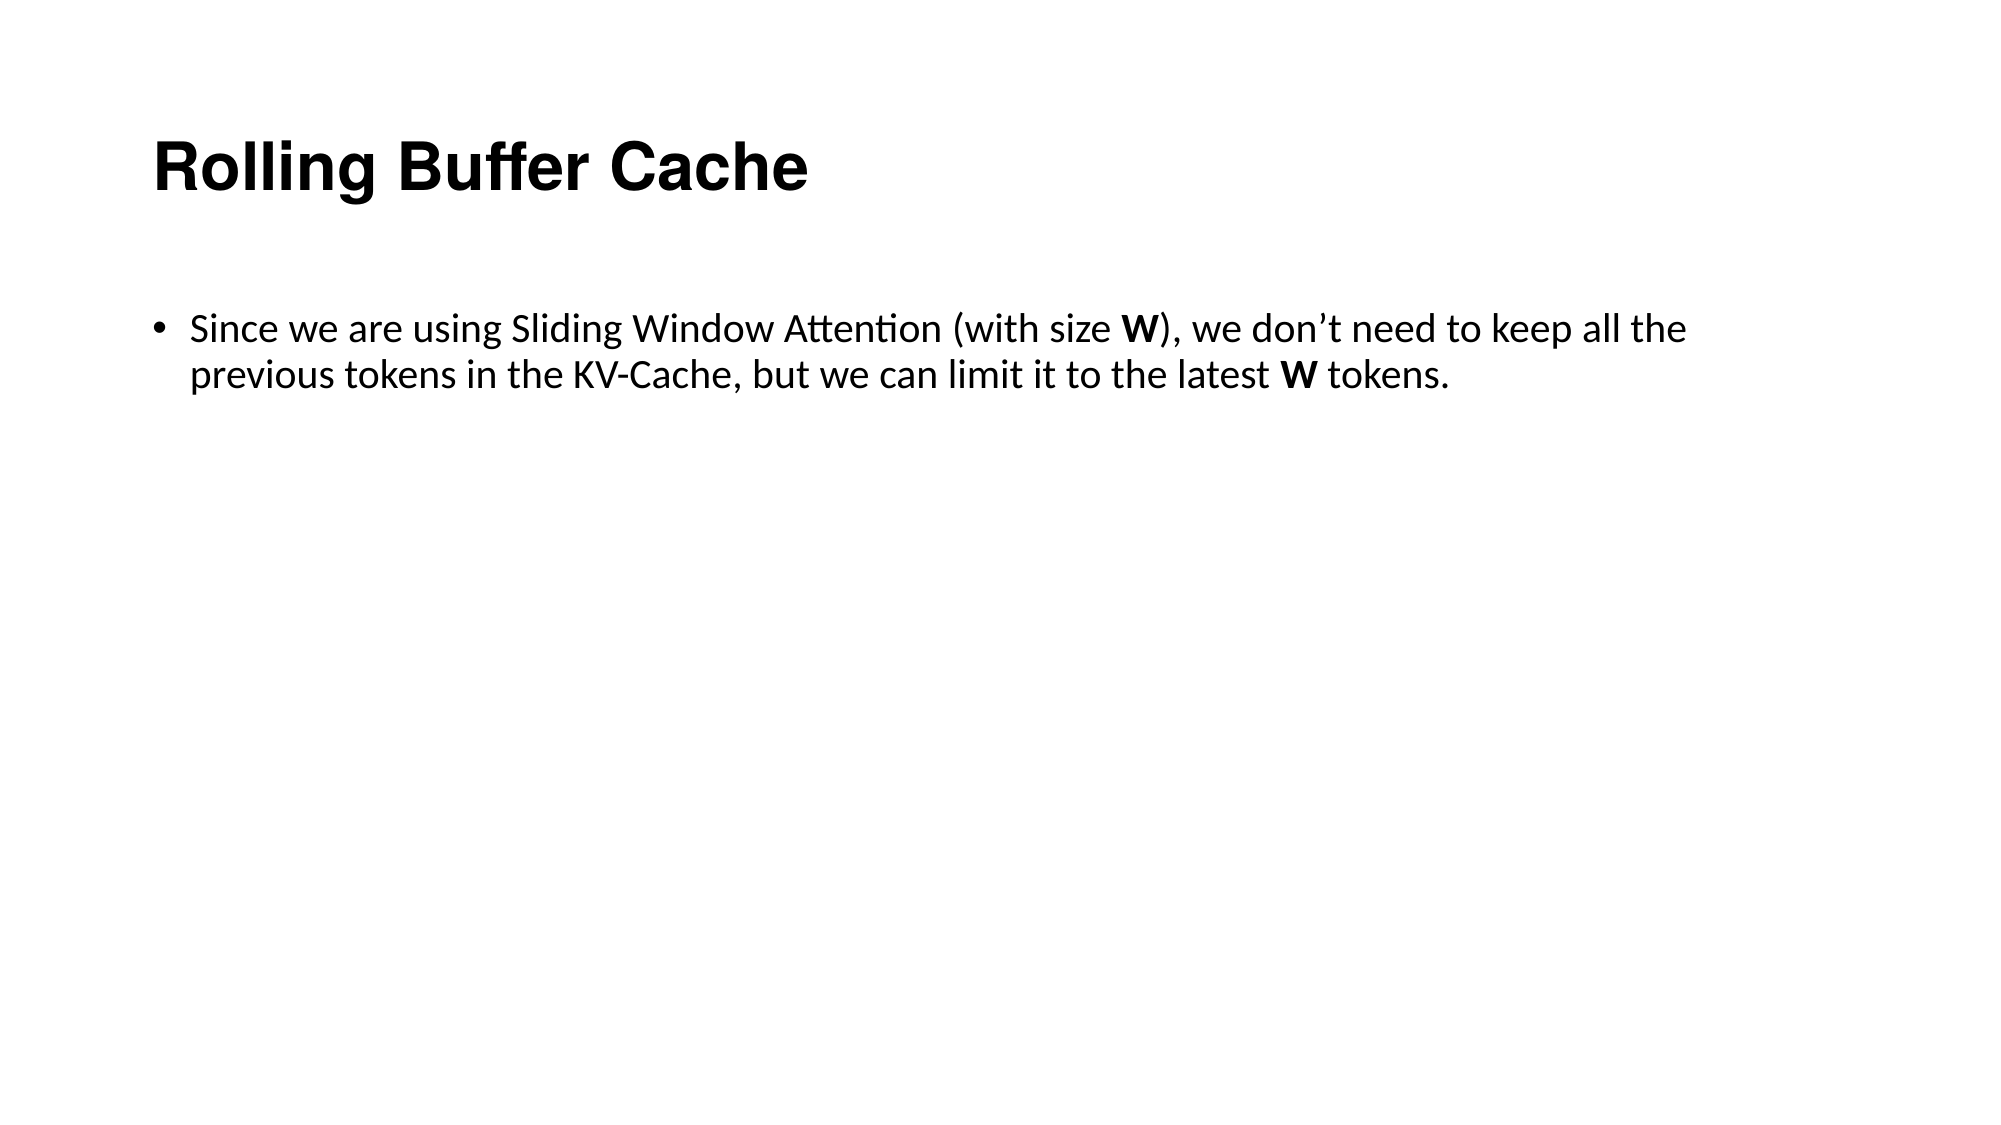

# Rolling Buffer Cache
Since we are using Sliding Window Attention (with size W), we don’t need to keep all the previous tokens in the KV-Cache, but we can limit it to the latest W tokens.